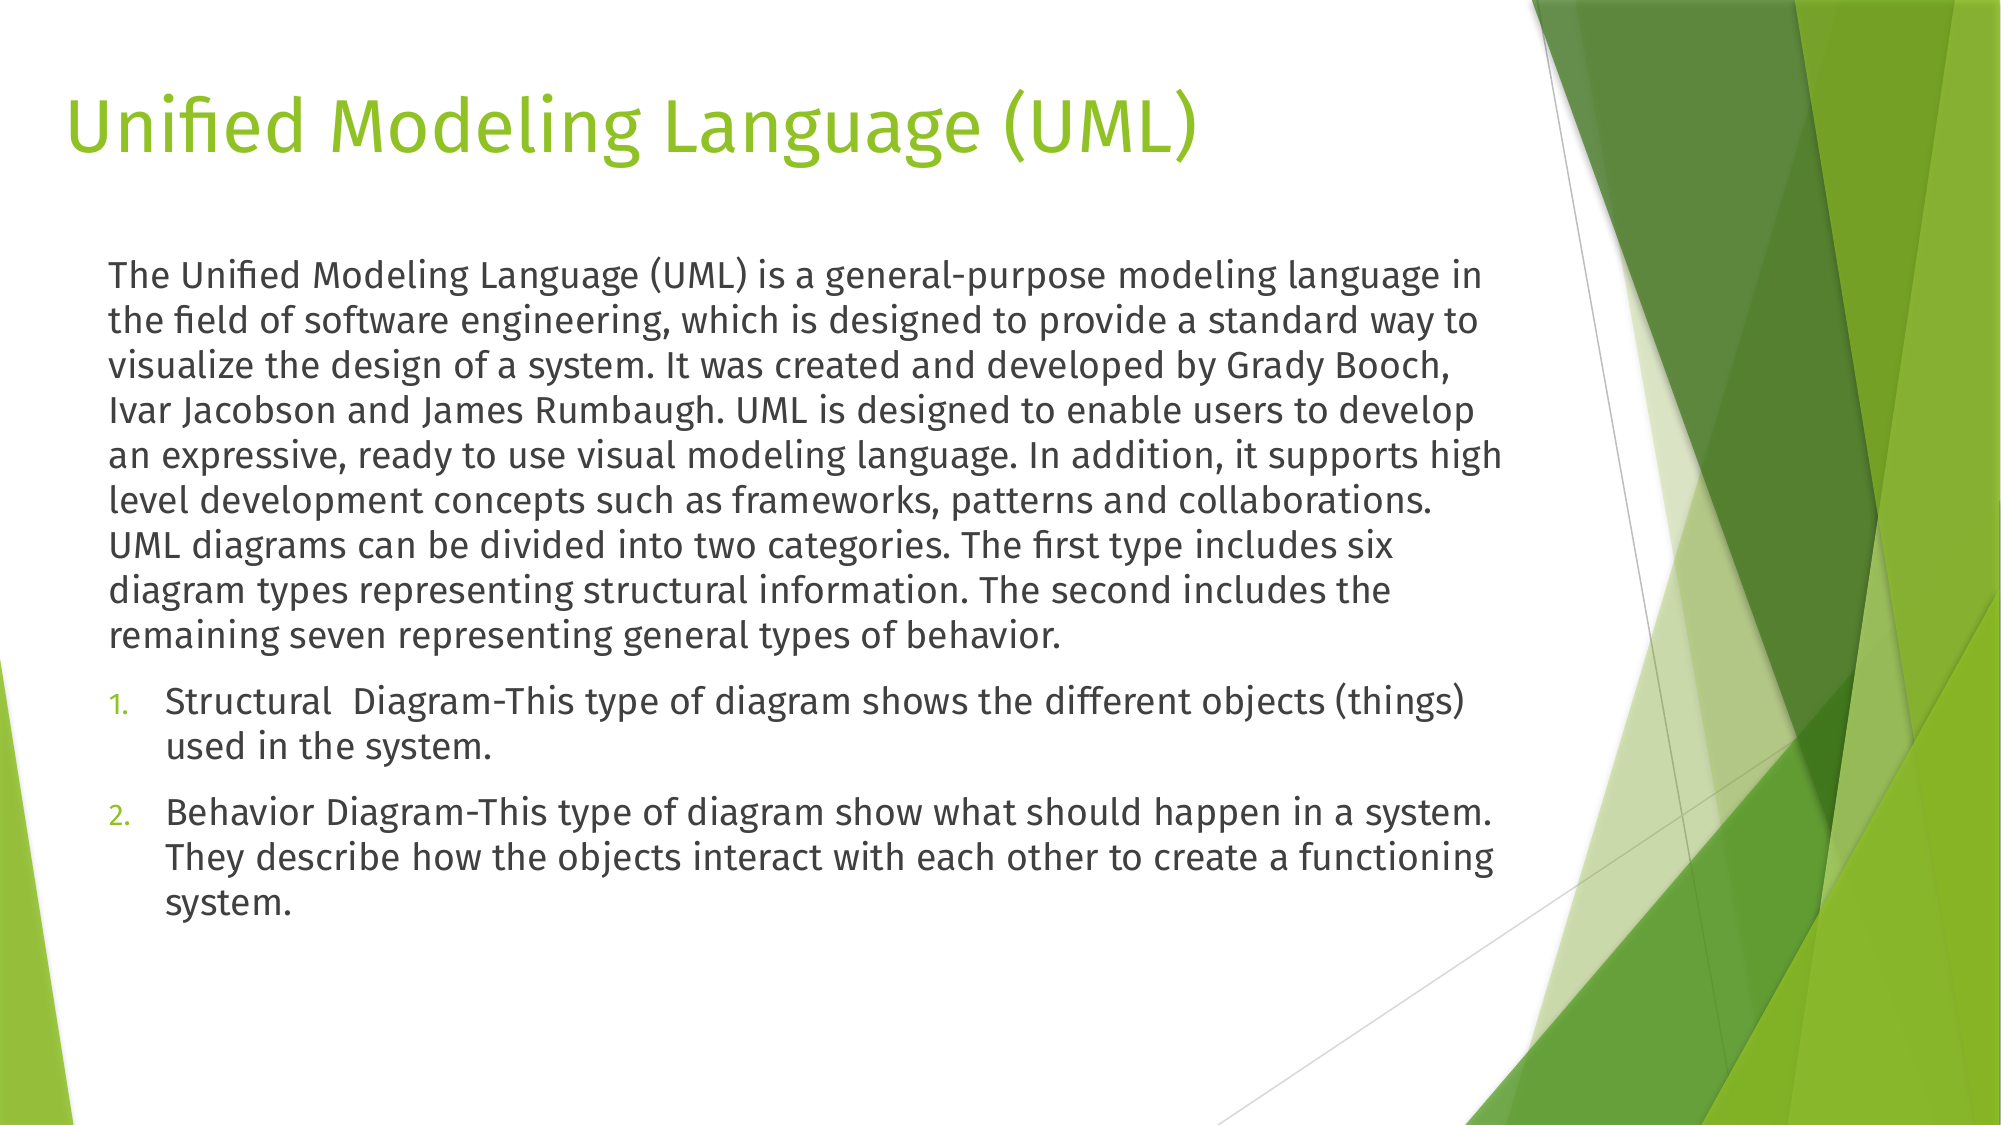

# Unified Modeling Language (UML)
The Unified Modeling Language (UML) is a general-purpose modeling language in the field of software engineering, which is designed to provide a standard way to visualize the design of a system. It was created and developed by Grady Booch, Ivar Jacobson and James Rumbaugh. UML is designed to enable users to develop an expressive, ready to use visual modeling language. In addition, it supports high level development concepts such as frameworks, patterns and collaborations. UML diagrams can be divided into two categories. The first type includes six diagram types representing structural information. The second includes the remaining seven representing general types of behavior.
Structural  Diagram-This type of diagram shows the different objects (things) used in the system.
Behavior Diagram-This type of diagram show what should happen in a system. They describe how the objects interact with each other to create a functioning system.